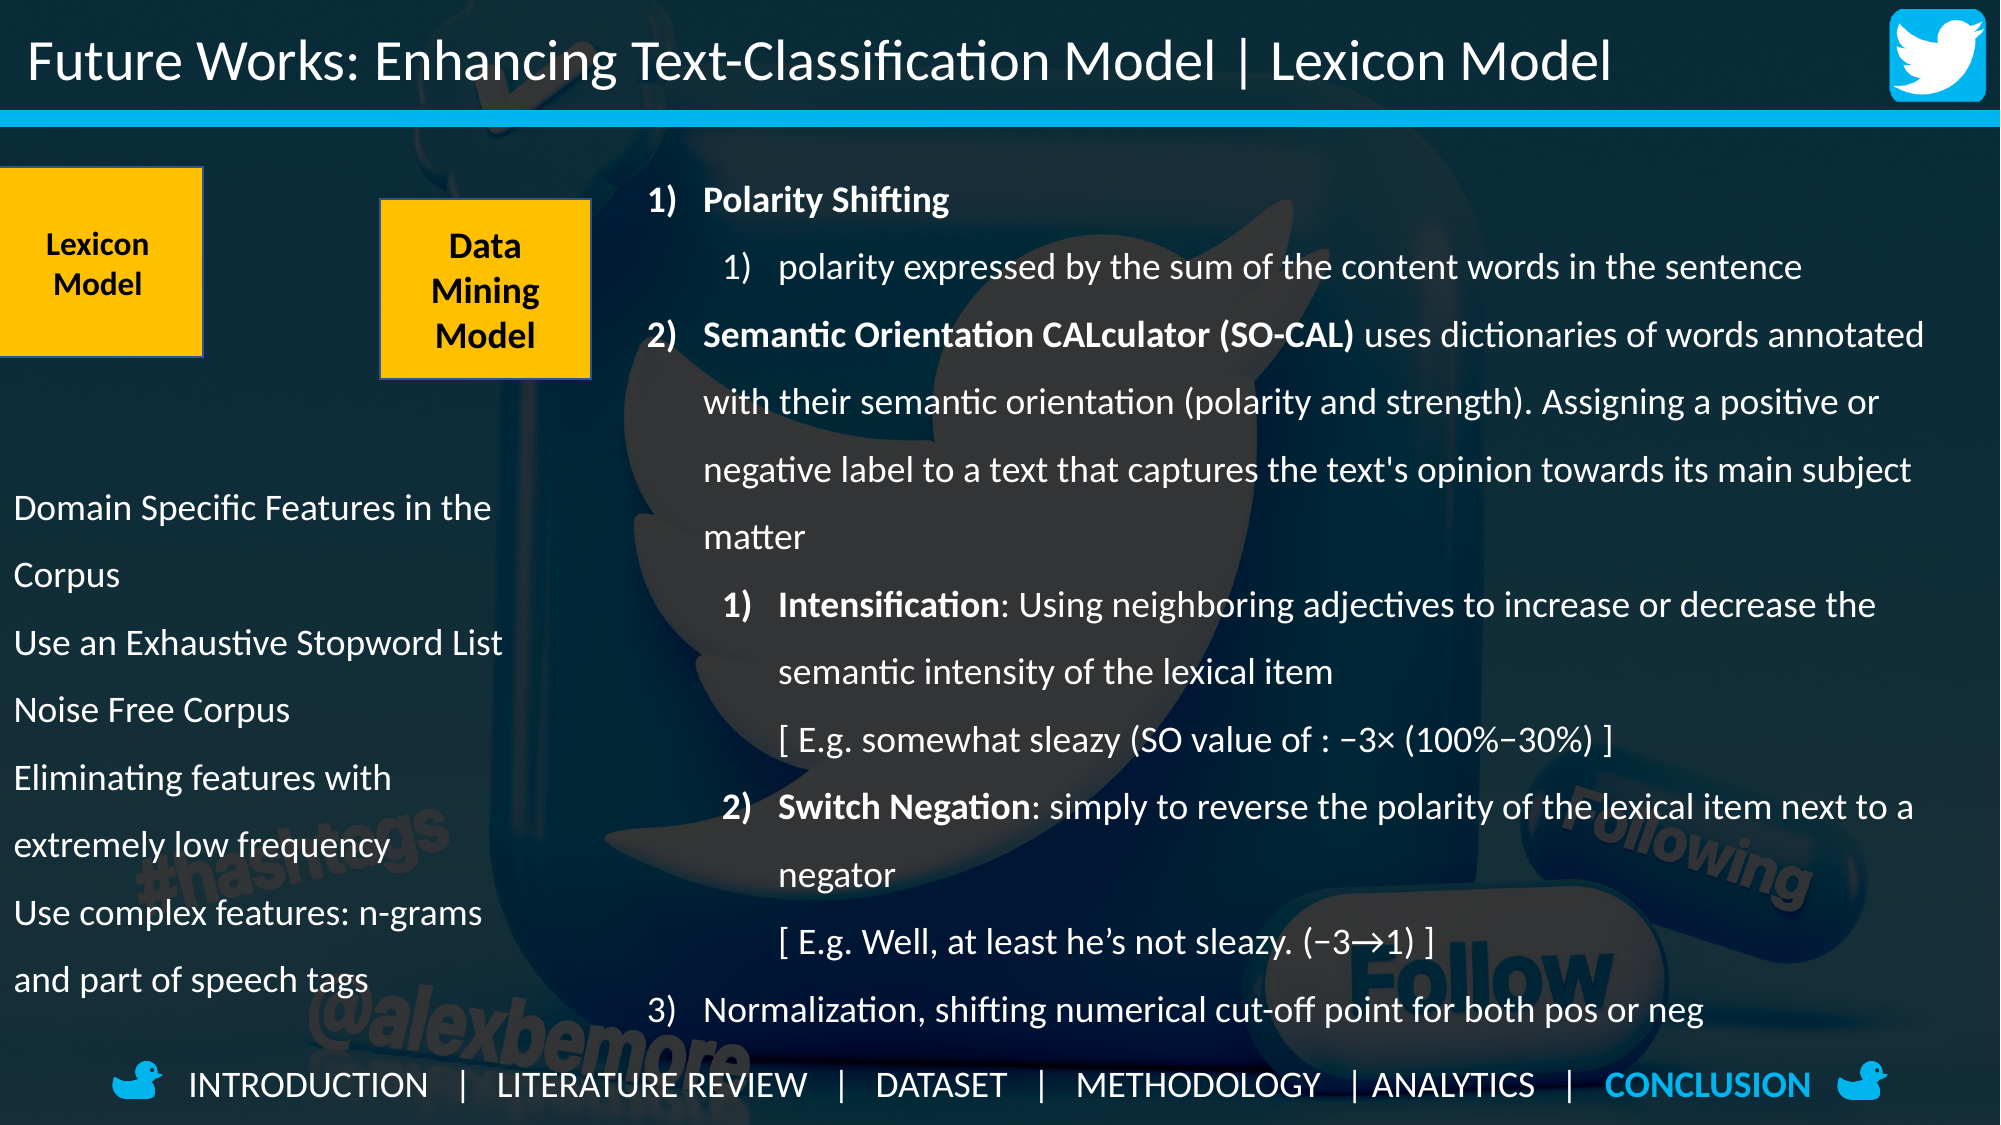

Future Works: Enhancing Text-Classification Model | Lexicon Model
Lexicon Model
Polarity Shifting
polarity expressed by the sum of the content words in the sentence
Semantic Orientation CALculator (SO-CAL) uses dictionaries of words annotated with their semantic orientation (polarity and strength). Assigning a positive or negative label to a text that captures the text's opinion towards its main subject matter
Intensification: Using neighboring adjectives to increase or decrease the semantic intensity of the lexical item
[ E.g. somewhat sleazy (SO value of : −3× (100%−30%) ]
Switch Negation: simply to reverse the polarity of the lexical item next to a negator
[ E.g. Well, at least he’s not sleazy. (−3→1) ]
Normalization, shifting numerical cut-off point for both pos or neg

Improving the performance of lexicon-based review sentiment analysis method by reducing additional introduced sentiment bias
Introduce weights and threshold parameters to process sentiment bias
Enhancing Pre-trained Language Model with Lexical Simplification

Data Mining Model
Domain Specific Features in the Corpus
Use an Exhaustive Stopword List
Noise Free Corpus
Eliminating features with extremely low frequency
Use complex features: n-grams and part of speech tags